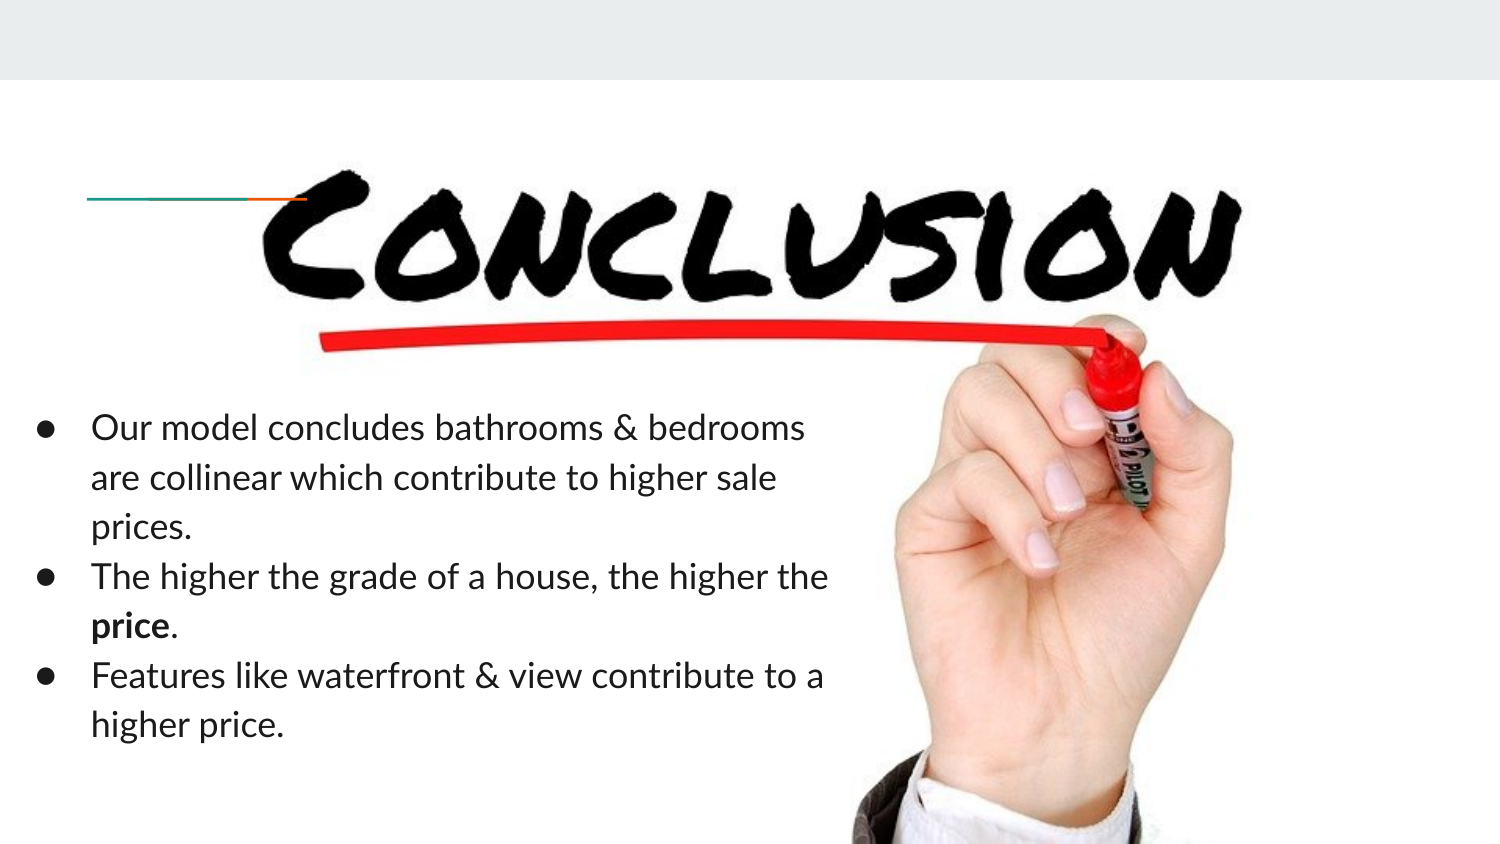

Our model concludes bathrooms & bedrooms are collinear which contribute to higher sale prices.
The higher the grade of a house, the higher the price.
Features like waterfront & view contribute to a higher price.